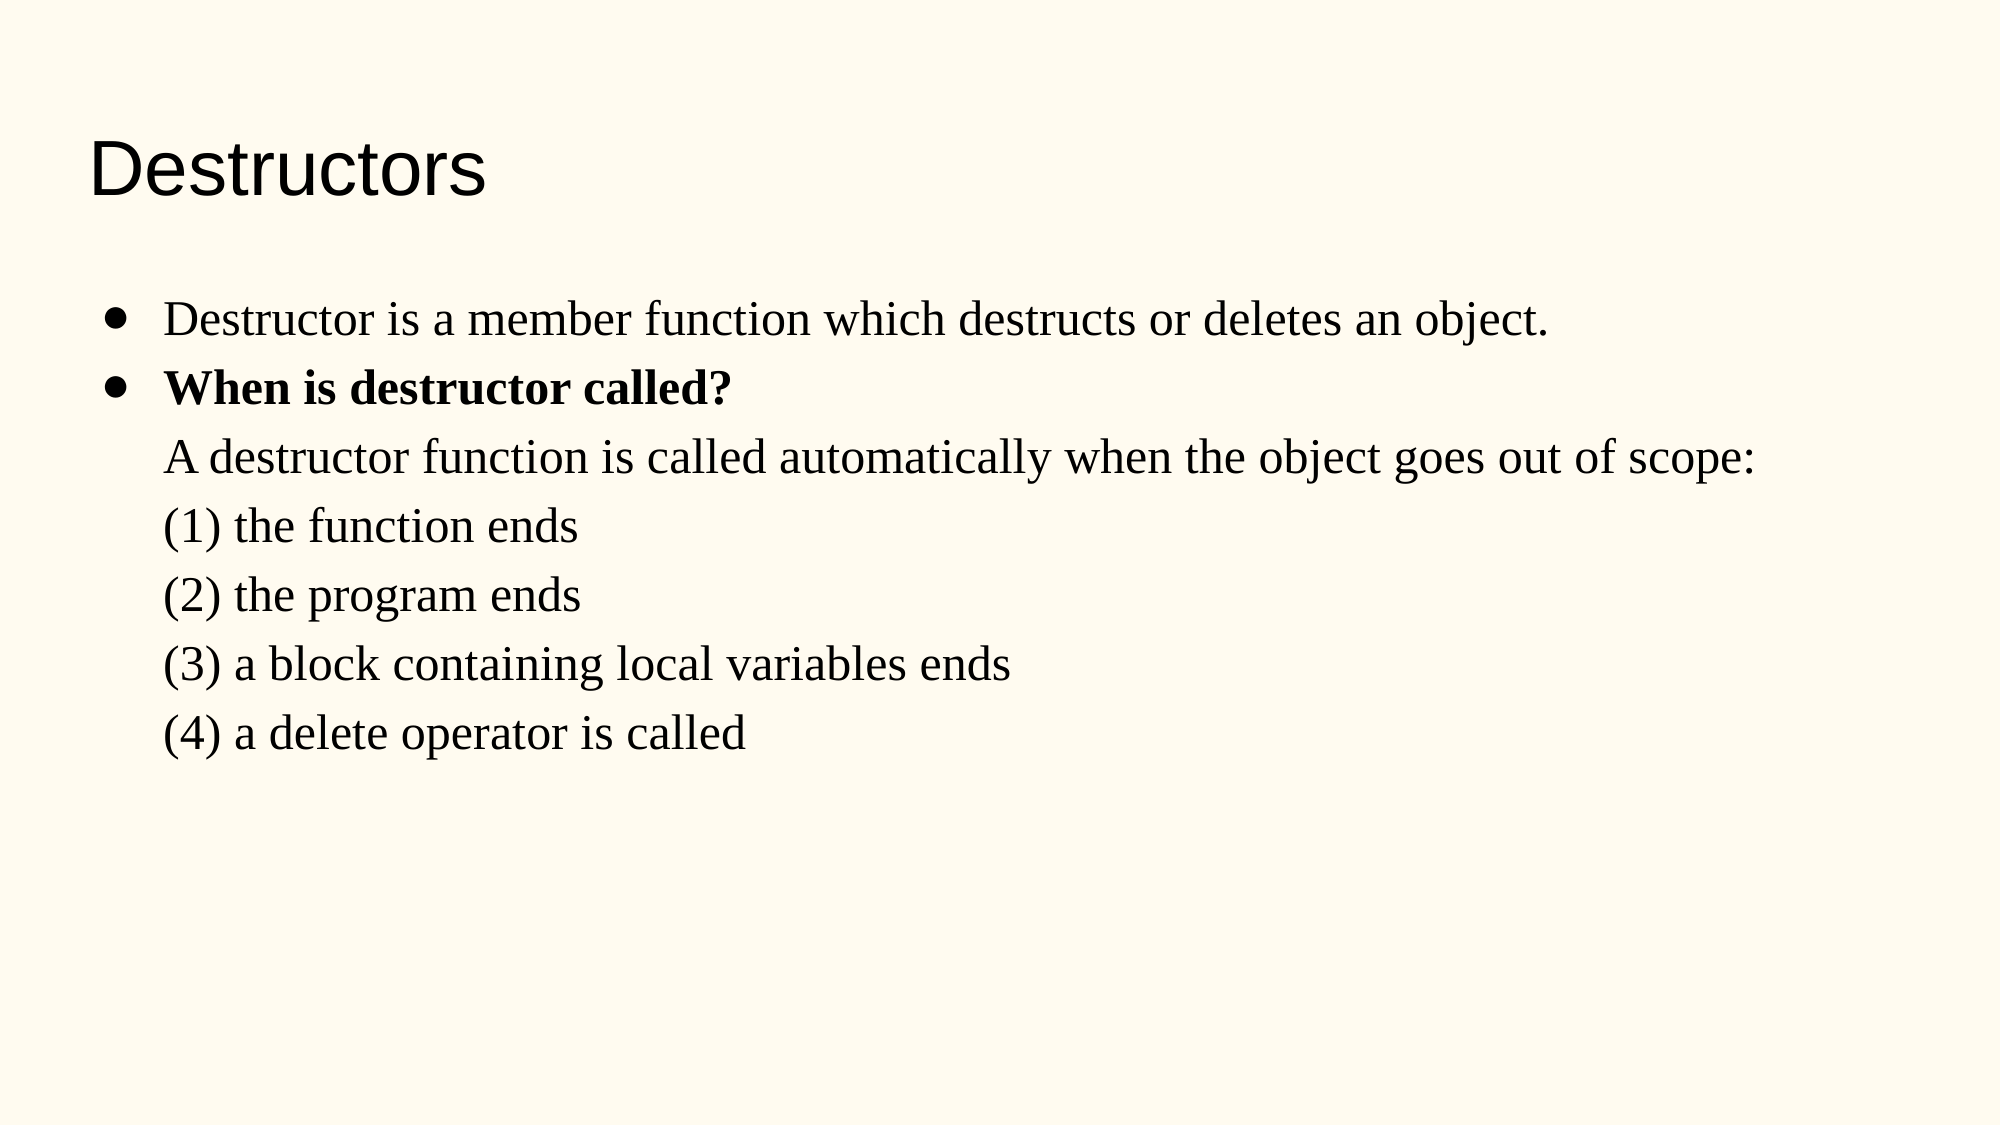

# Destructors
Destructor is a member function which destructs or deletes an object.
When is destructor called?
A destructor function is called automatically when the object goes out of scope:
(1) the function ends
(2) the program ends
(3) a block containing local variables ends
(4) a delete operator is called